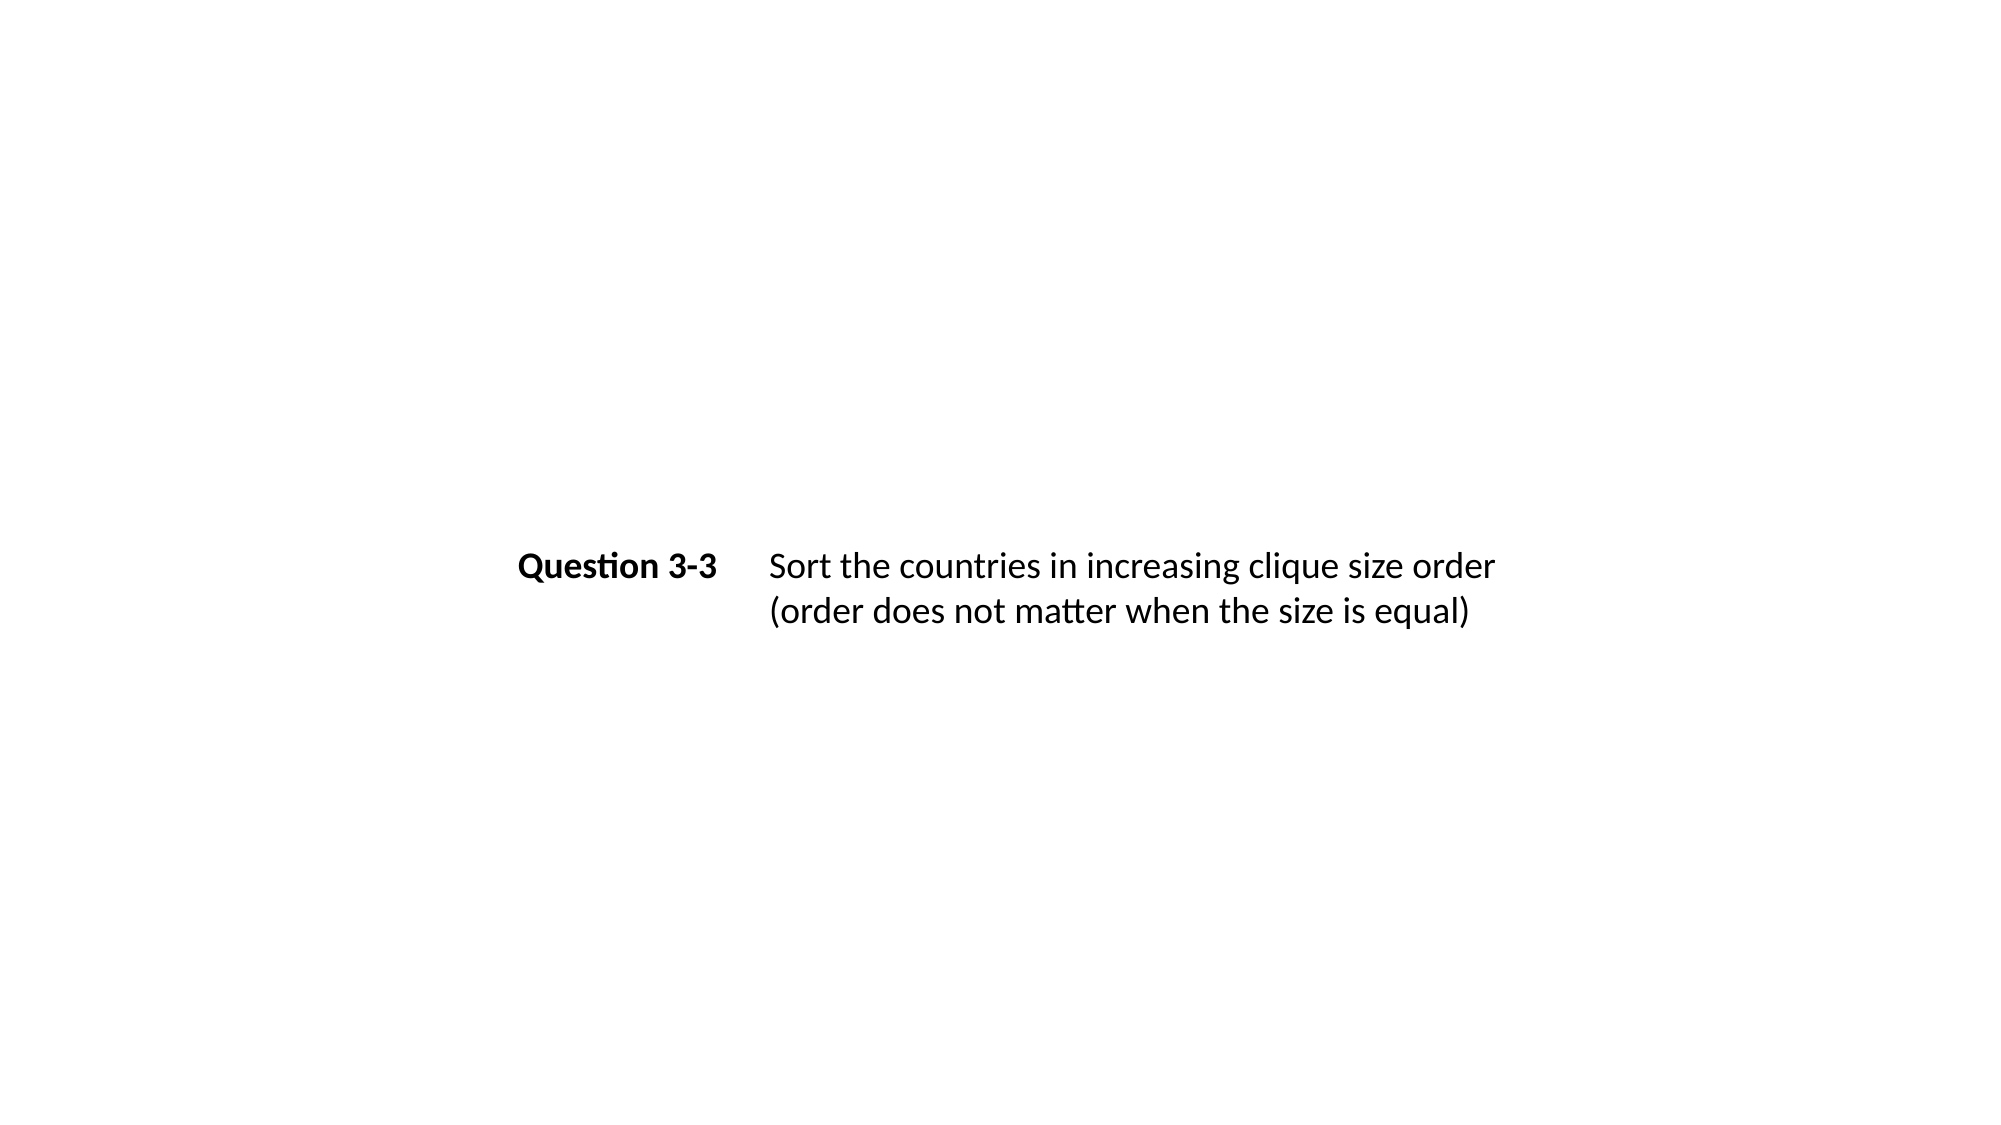

#

Question 3-3
Sort the countries in increasing clique size order
(order does not matter when the size is equal)